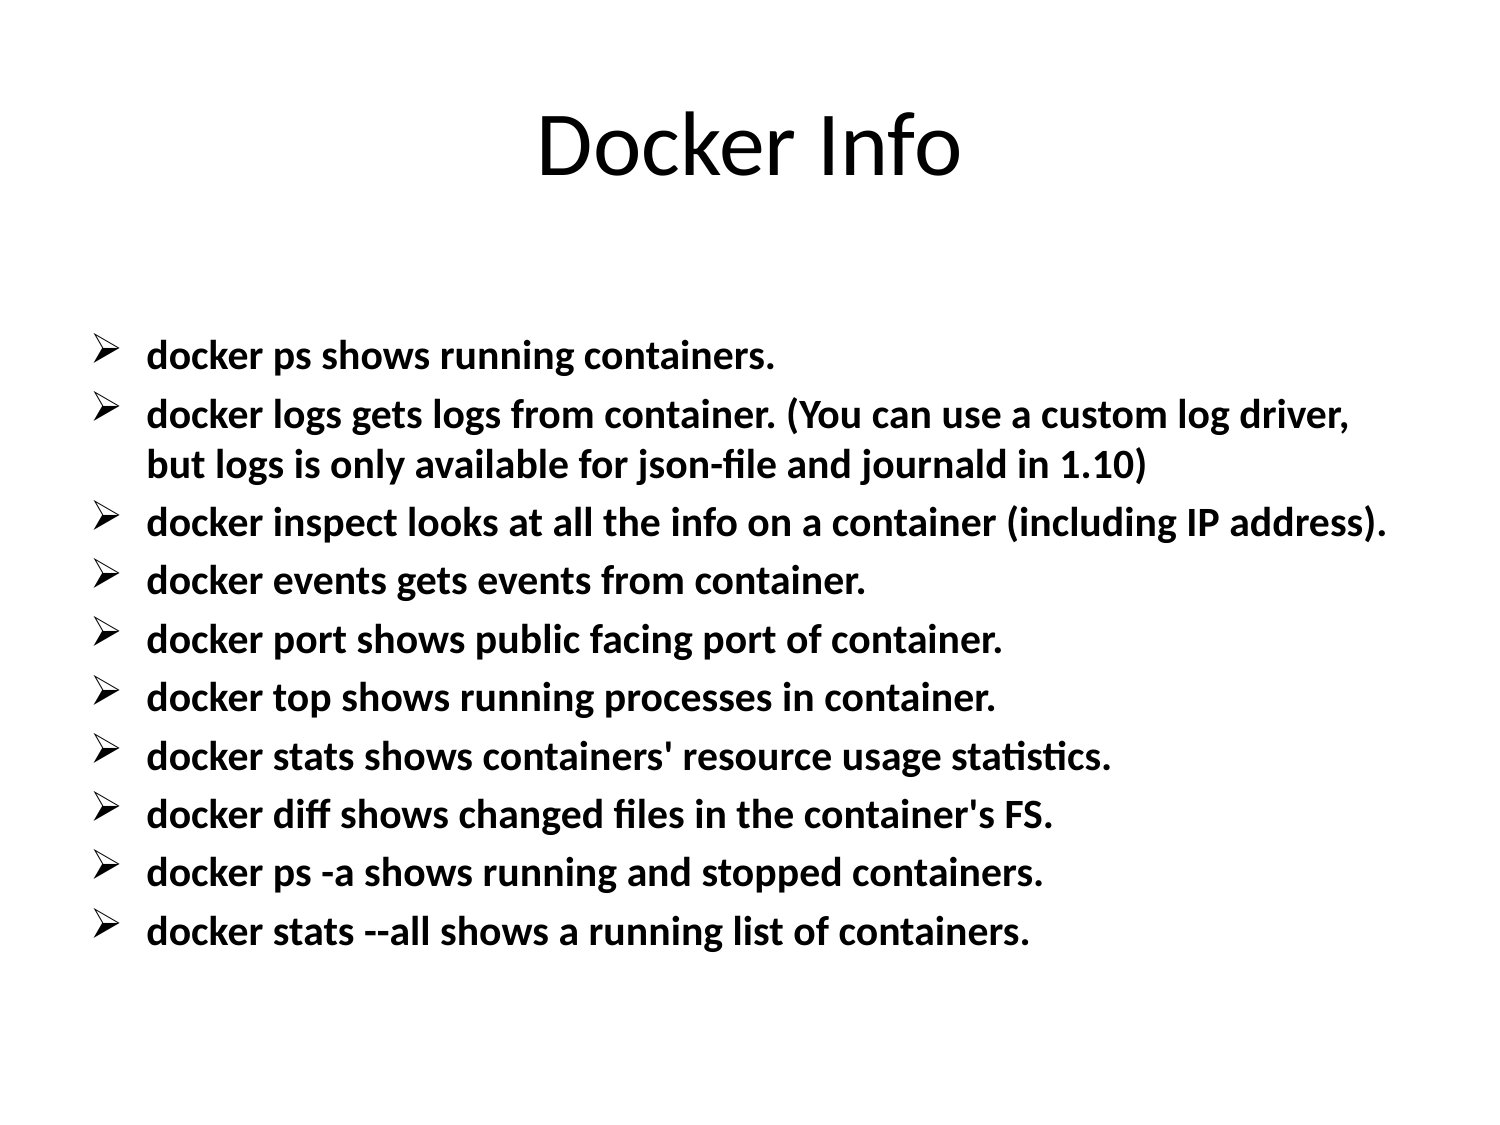

# Docker Info

docker ps shows running containers.
docker logs gets logs from container. (You can use a custom log driver, but logs is only available for json-file and journald in 1.10)
docker inspect looks at all the info on a container (including IP address).
docker events gets events from container.
docker port shows public facing port of container.
docker top shows running processes in container.
docker stats shows containers' resource usage statistics.
docker diff shows changed files in the container's FS.
docker ps -a shows running and stopped containers.
docker stats --all shows a running list of containers.